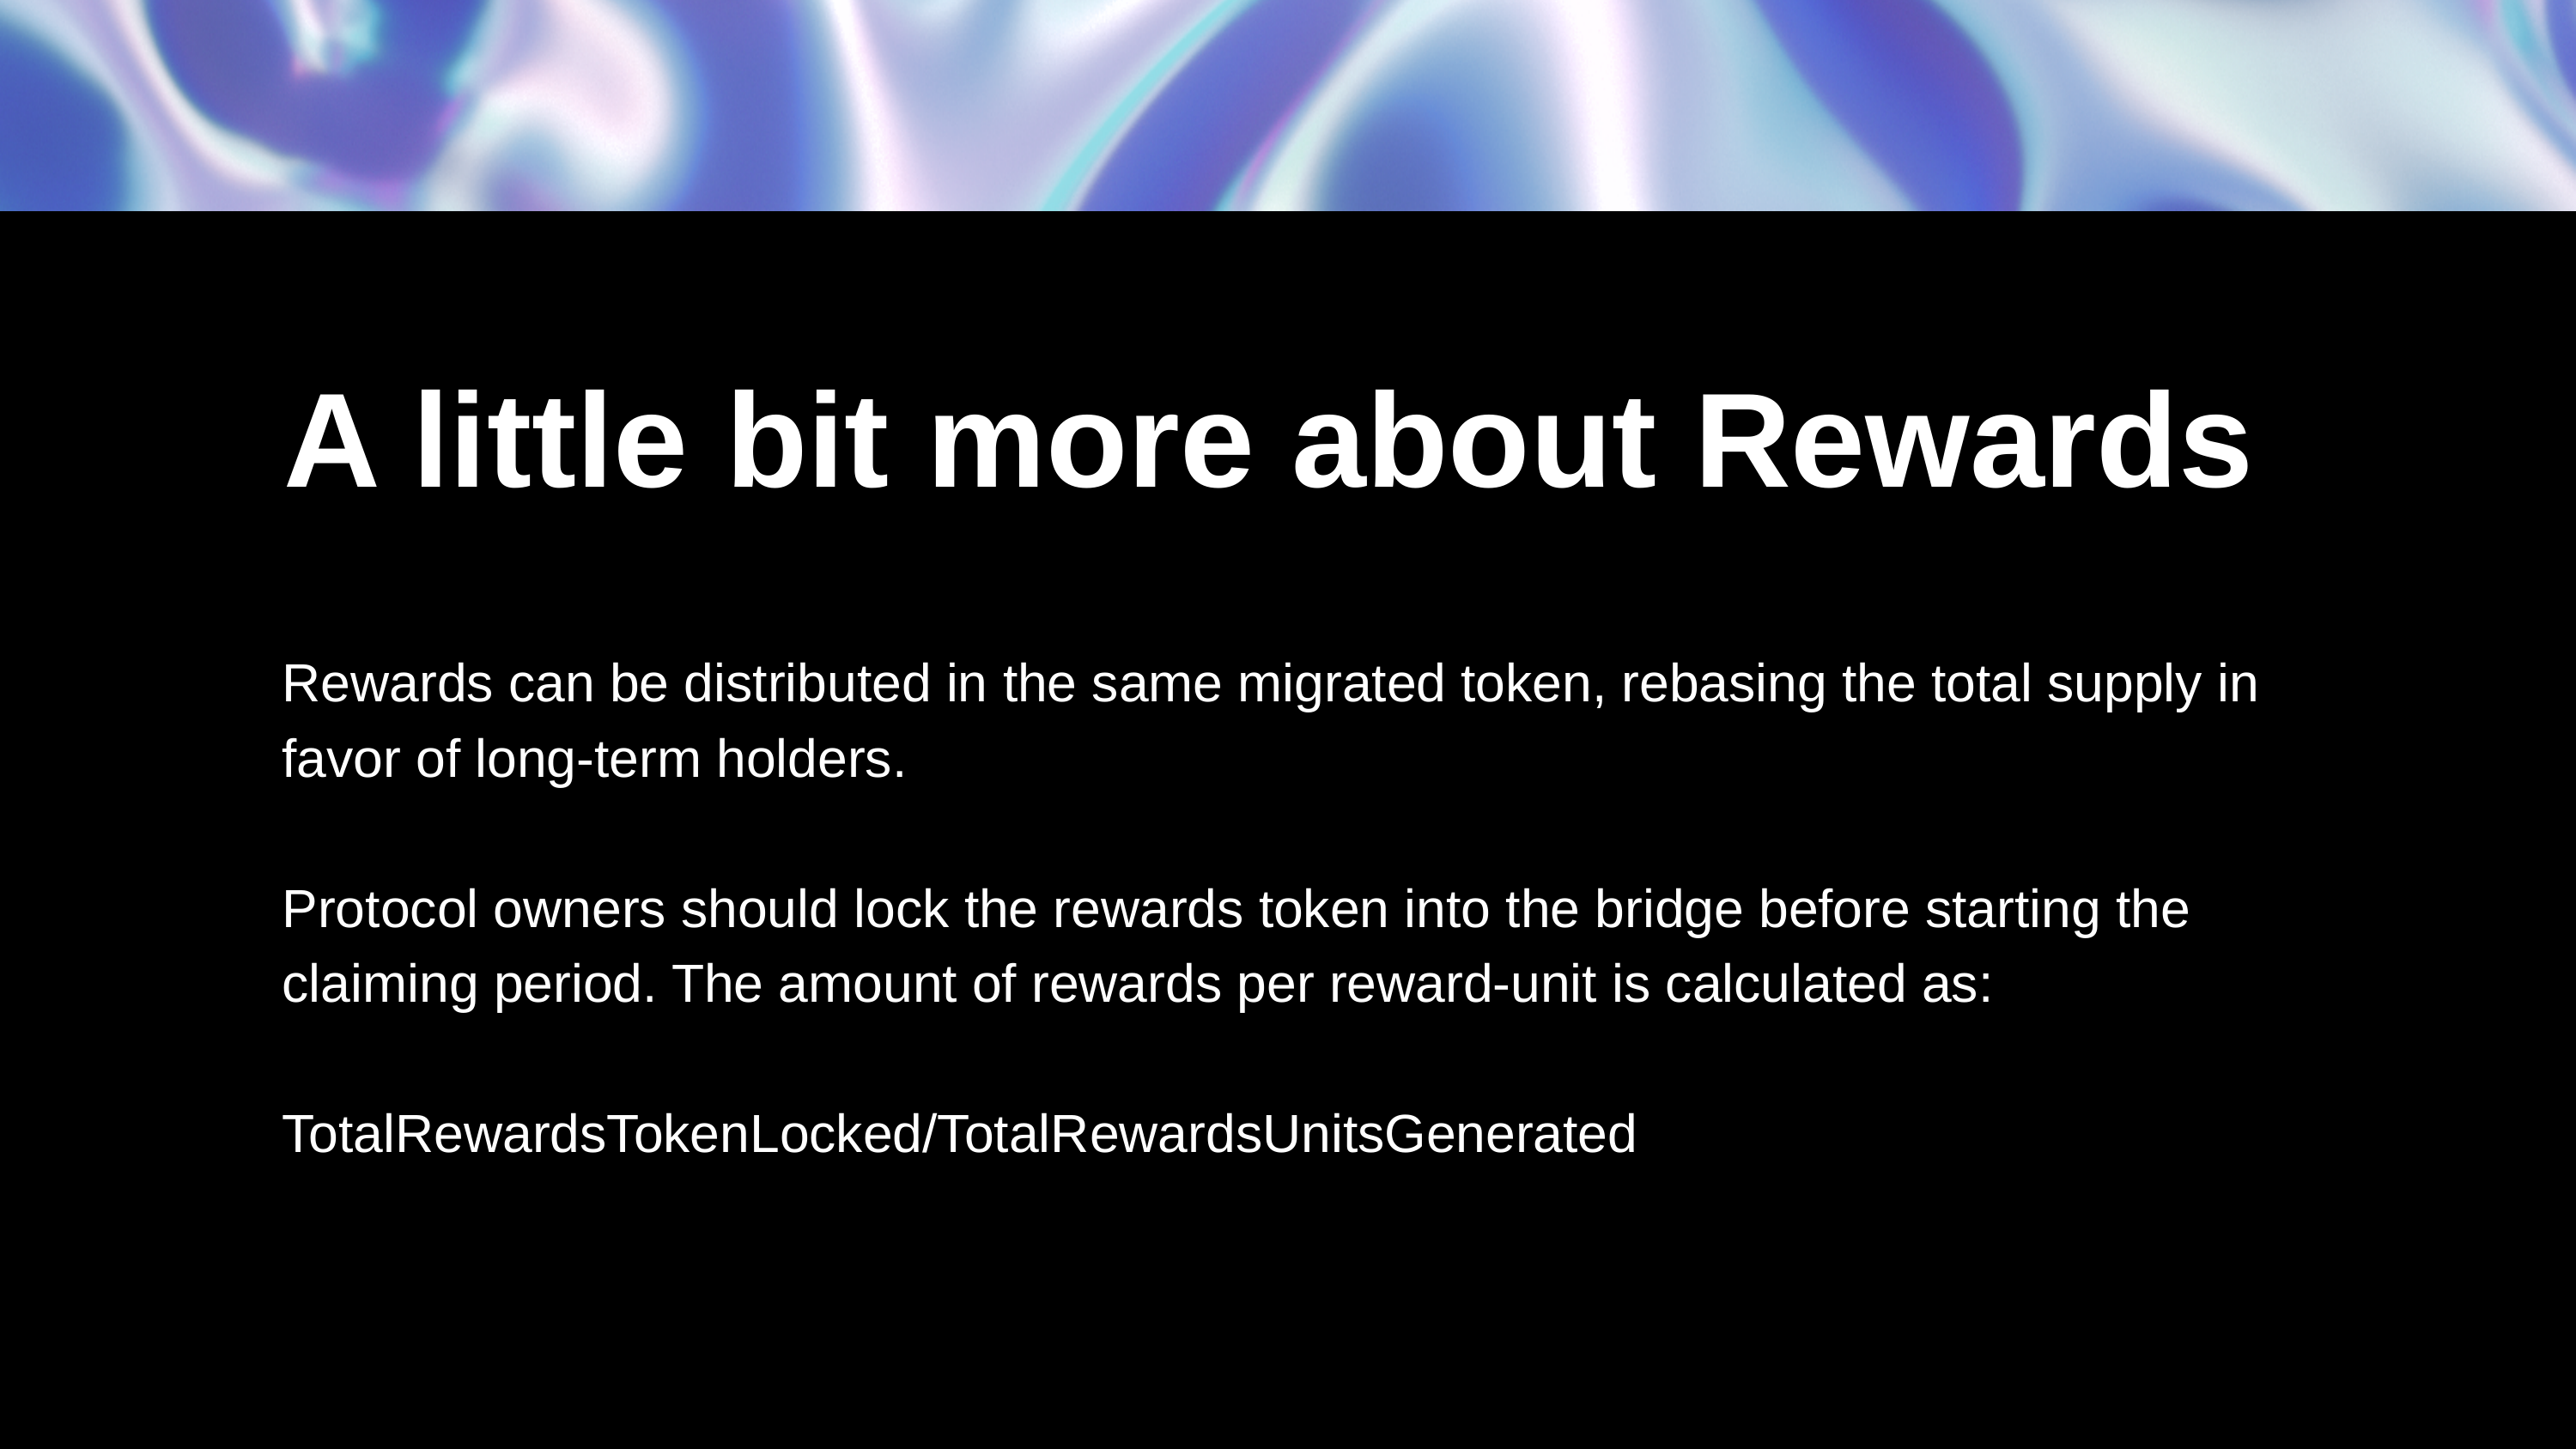

A little bit more about Rewards
Rewards can be distributed in the same migrated token, rebasing the total supply in favor of long-term holders.

Protocol owners should lock the rewards token into the bridge before starting the claiming period. The amount of rewards per reward-unit is calculated as:

TotalRewardsTokenLocked/TotalRewardsUnitsGenerated